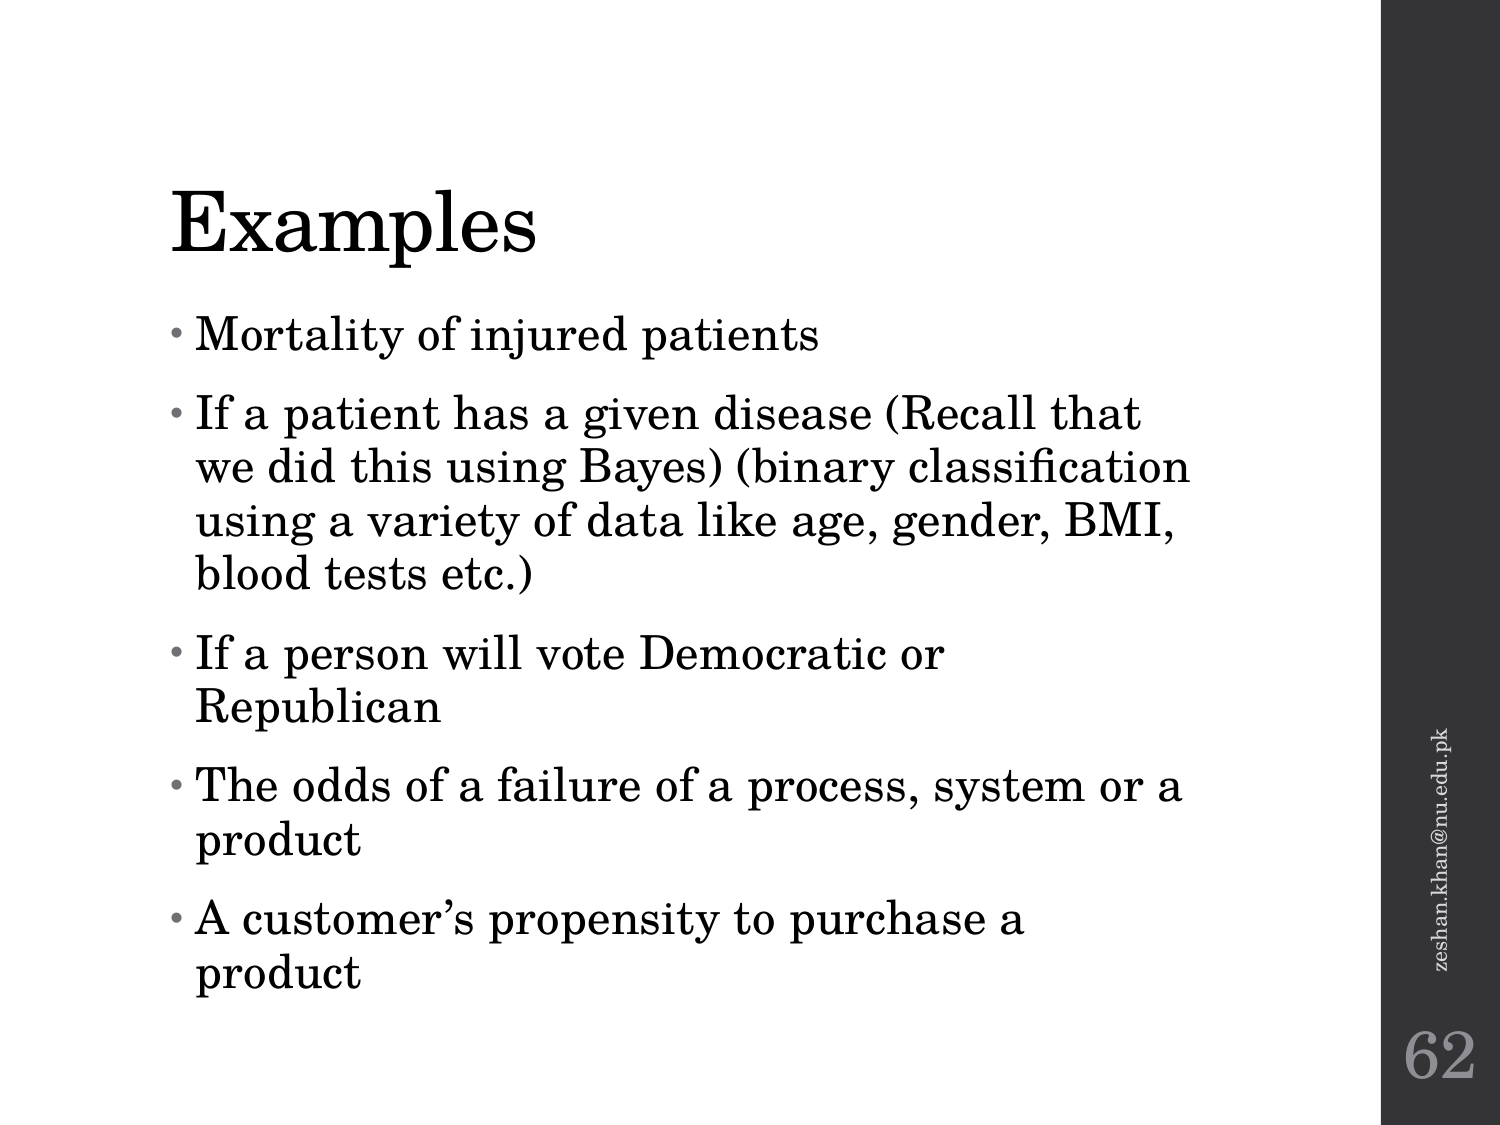

# Examples
Mortality of injured patients
If a patient has a given disease (Recall that we did this using Bayes) (binary classification using a variety of data like age, gender, BMI, blood tests etc.)
If a person will vote Democratic or Republican
The odds of a failure of a process, system or a product
A customer’s propensity to purchase a product
zeshan.khan@nu.edu.pk
62